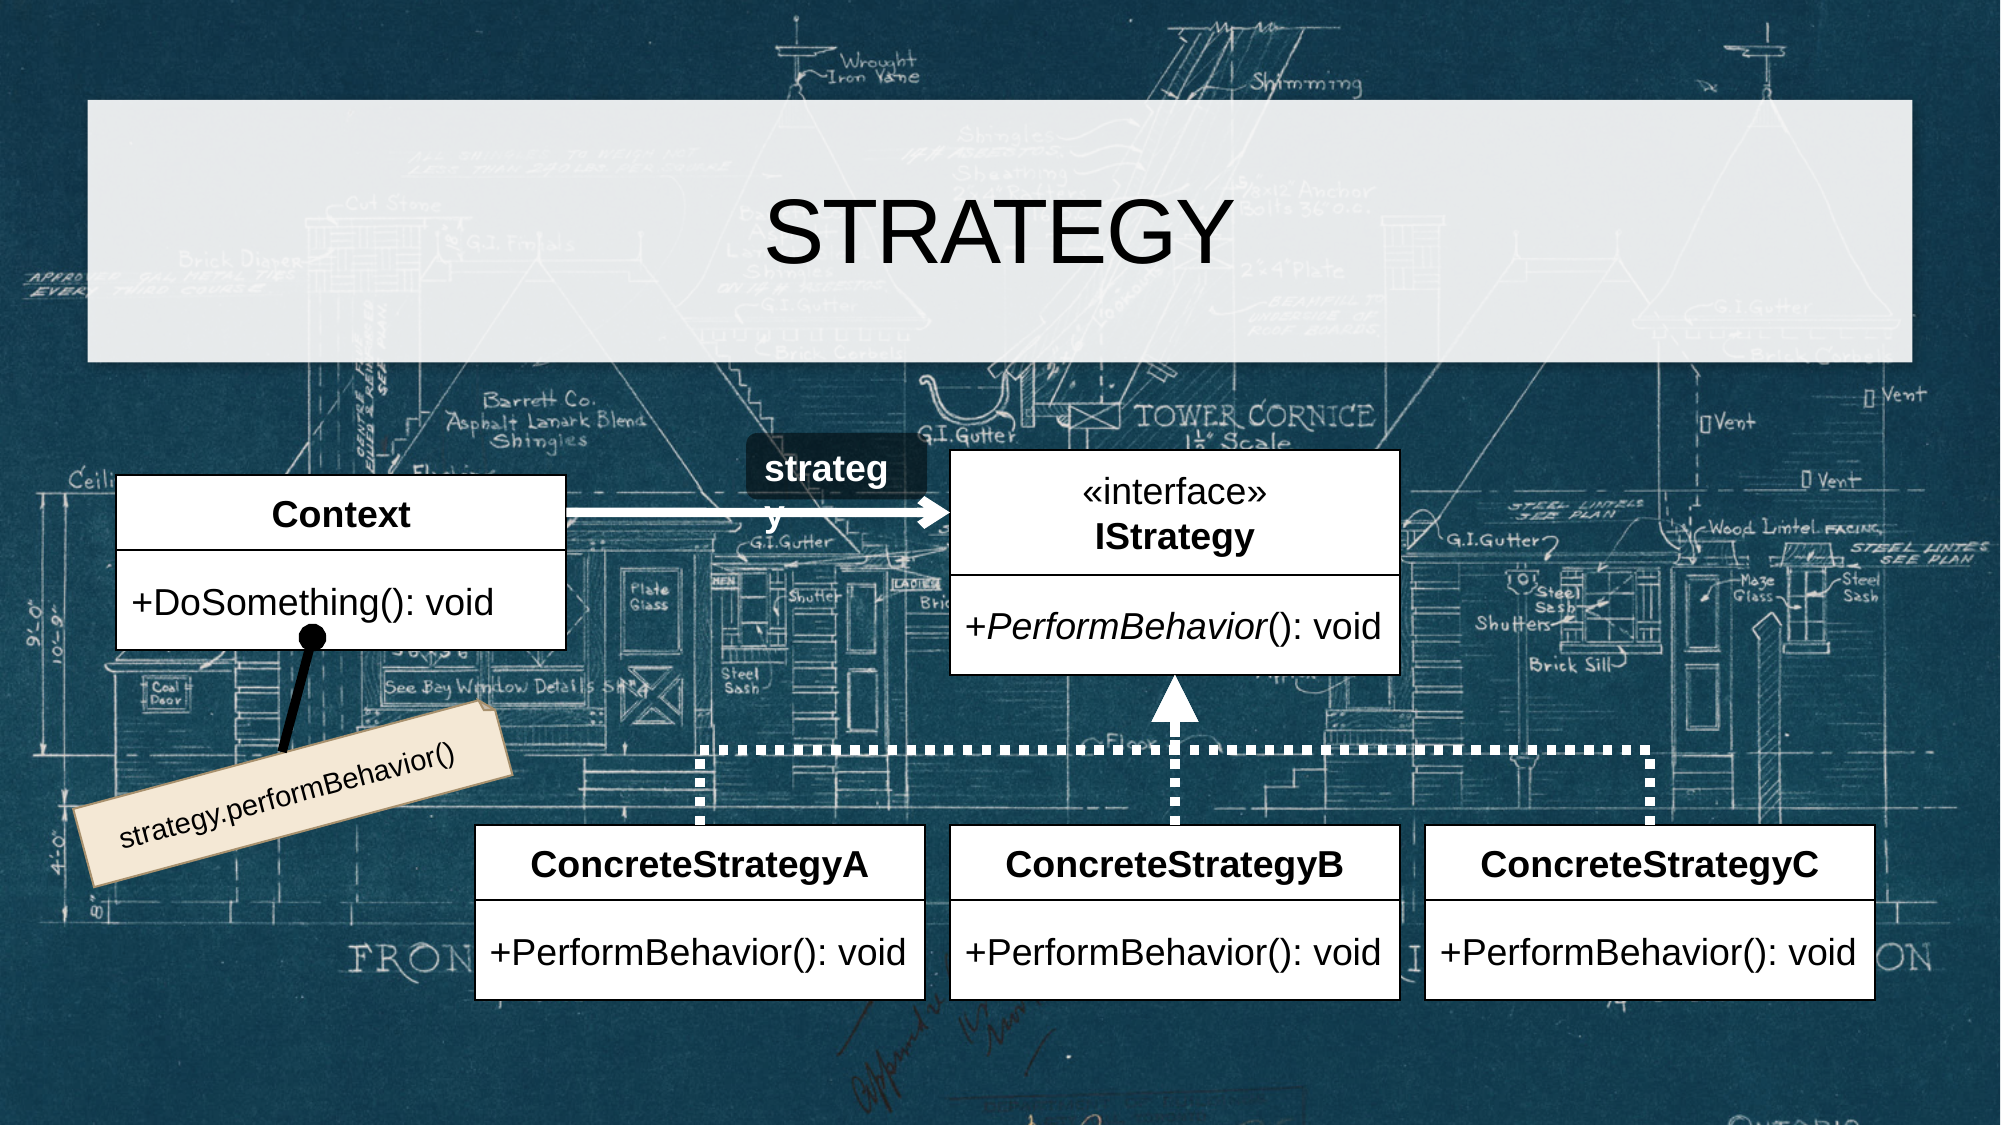

# Strategy
strategy
«interface»
IStrategy
+PerformBehavior(): void
Context
+DoSomething(): void
strategy.performBehavior()
ConcreteStrategyA
+PerformBehavior(): void
ConcreteStrategyB
+PerformBehavior(): void
ConcreteStrategyC
+PerformBehavior(): void